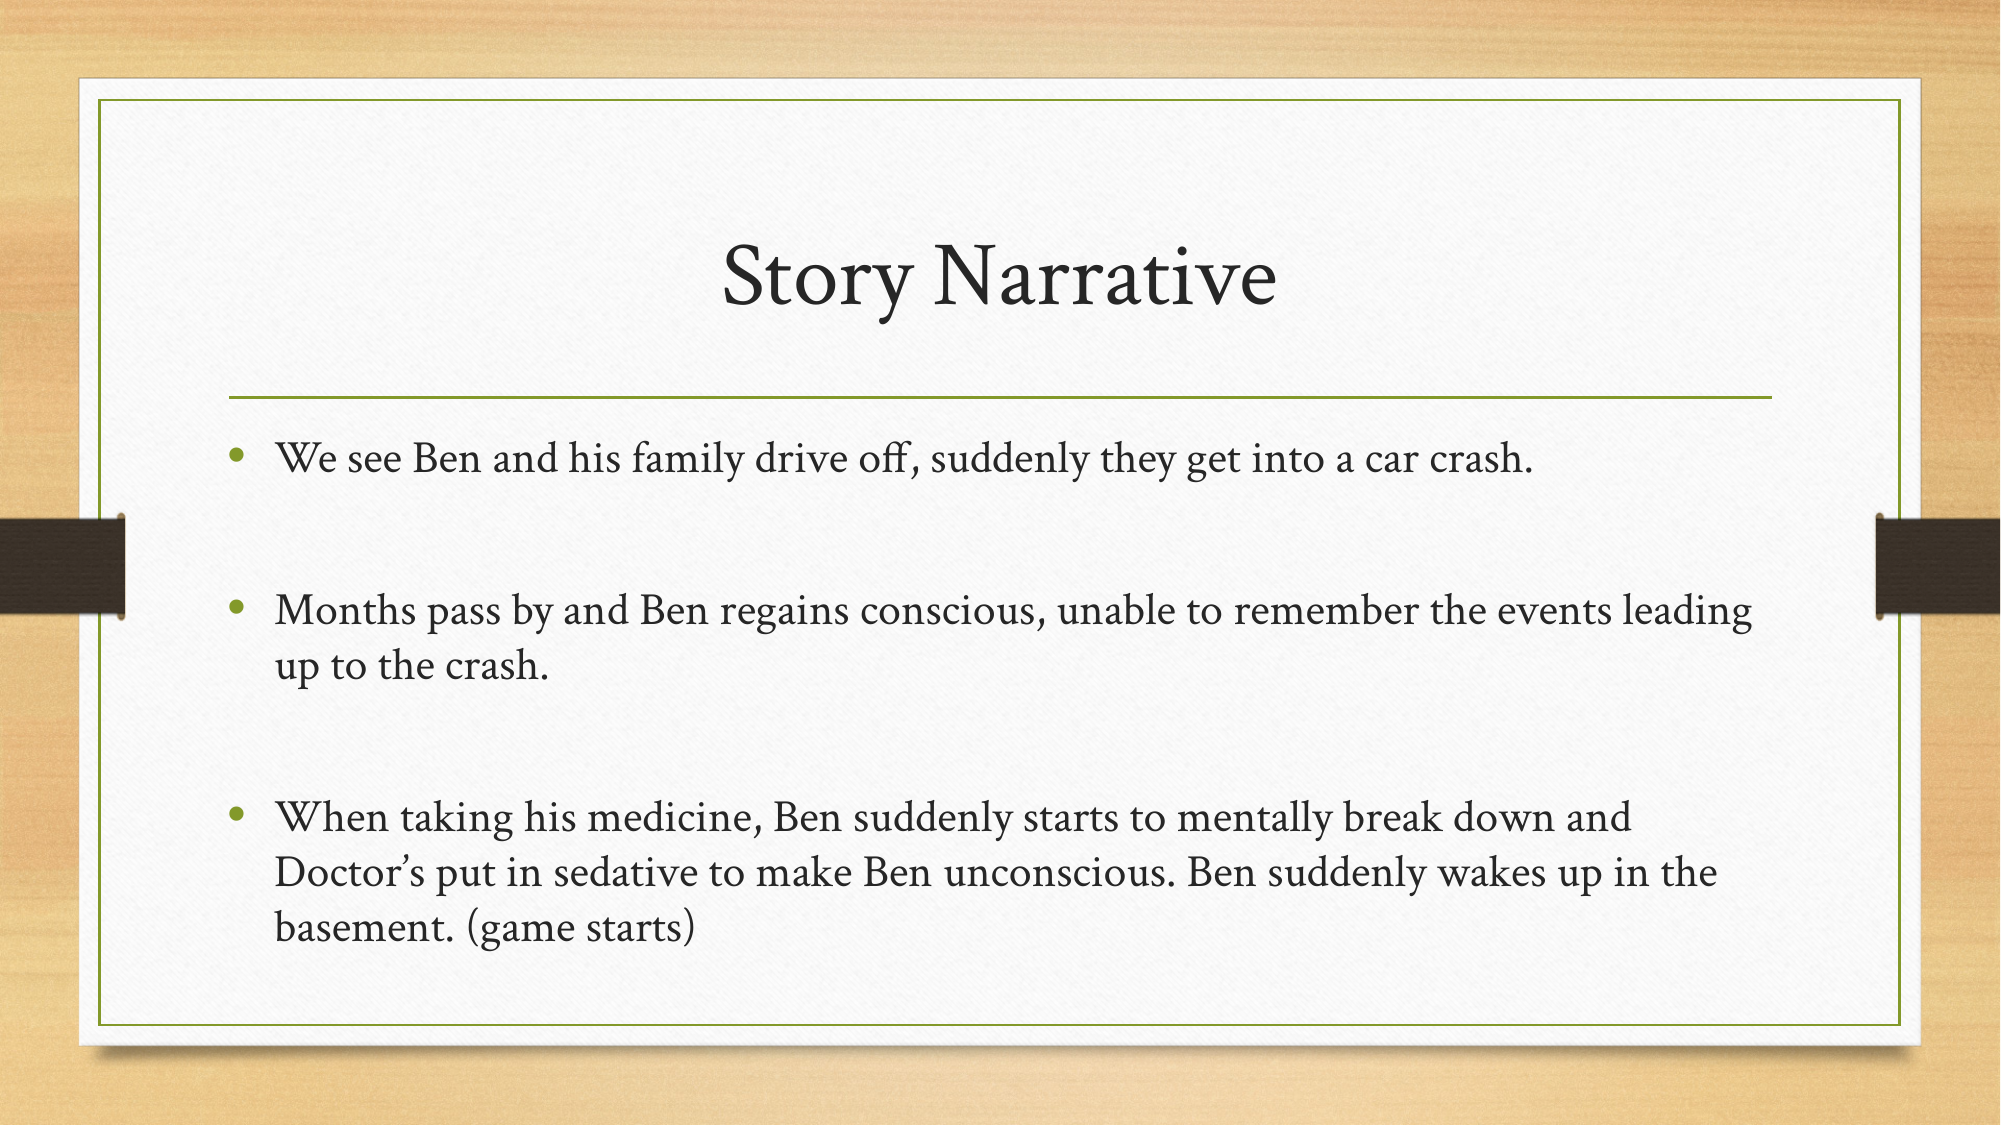

# Story Narrative
We see Ben and his family drive off, suddenly they get into a car crash.

Months pass by and Ben regains conscious, unable to remember the events leading up to the crash.

When taking his medicine, Ben suddenly starts to mentally break down and Doctor’s put in sedative to make Ben unconscious. Ben suddenly wakes up in the basement. (game starts)